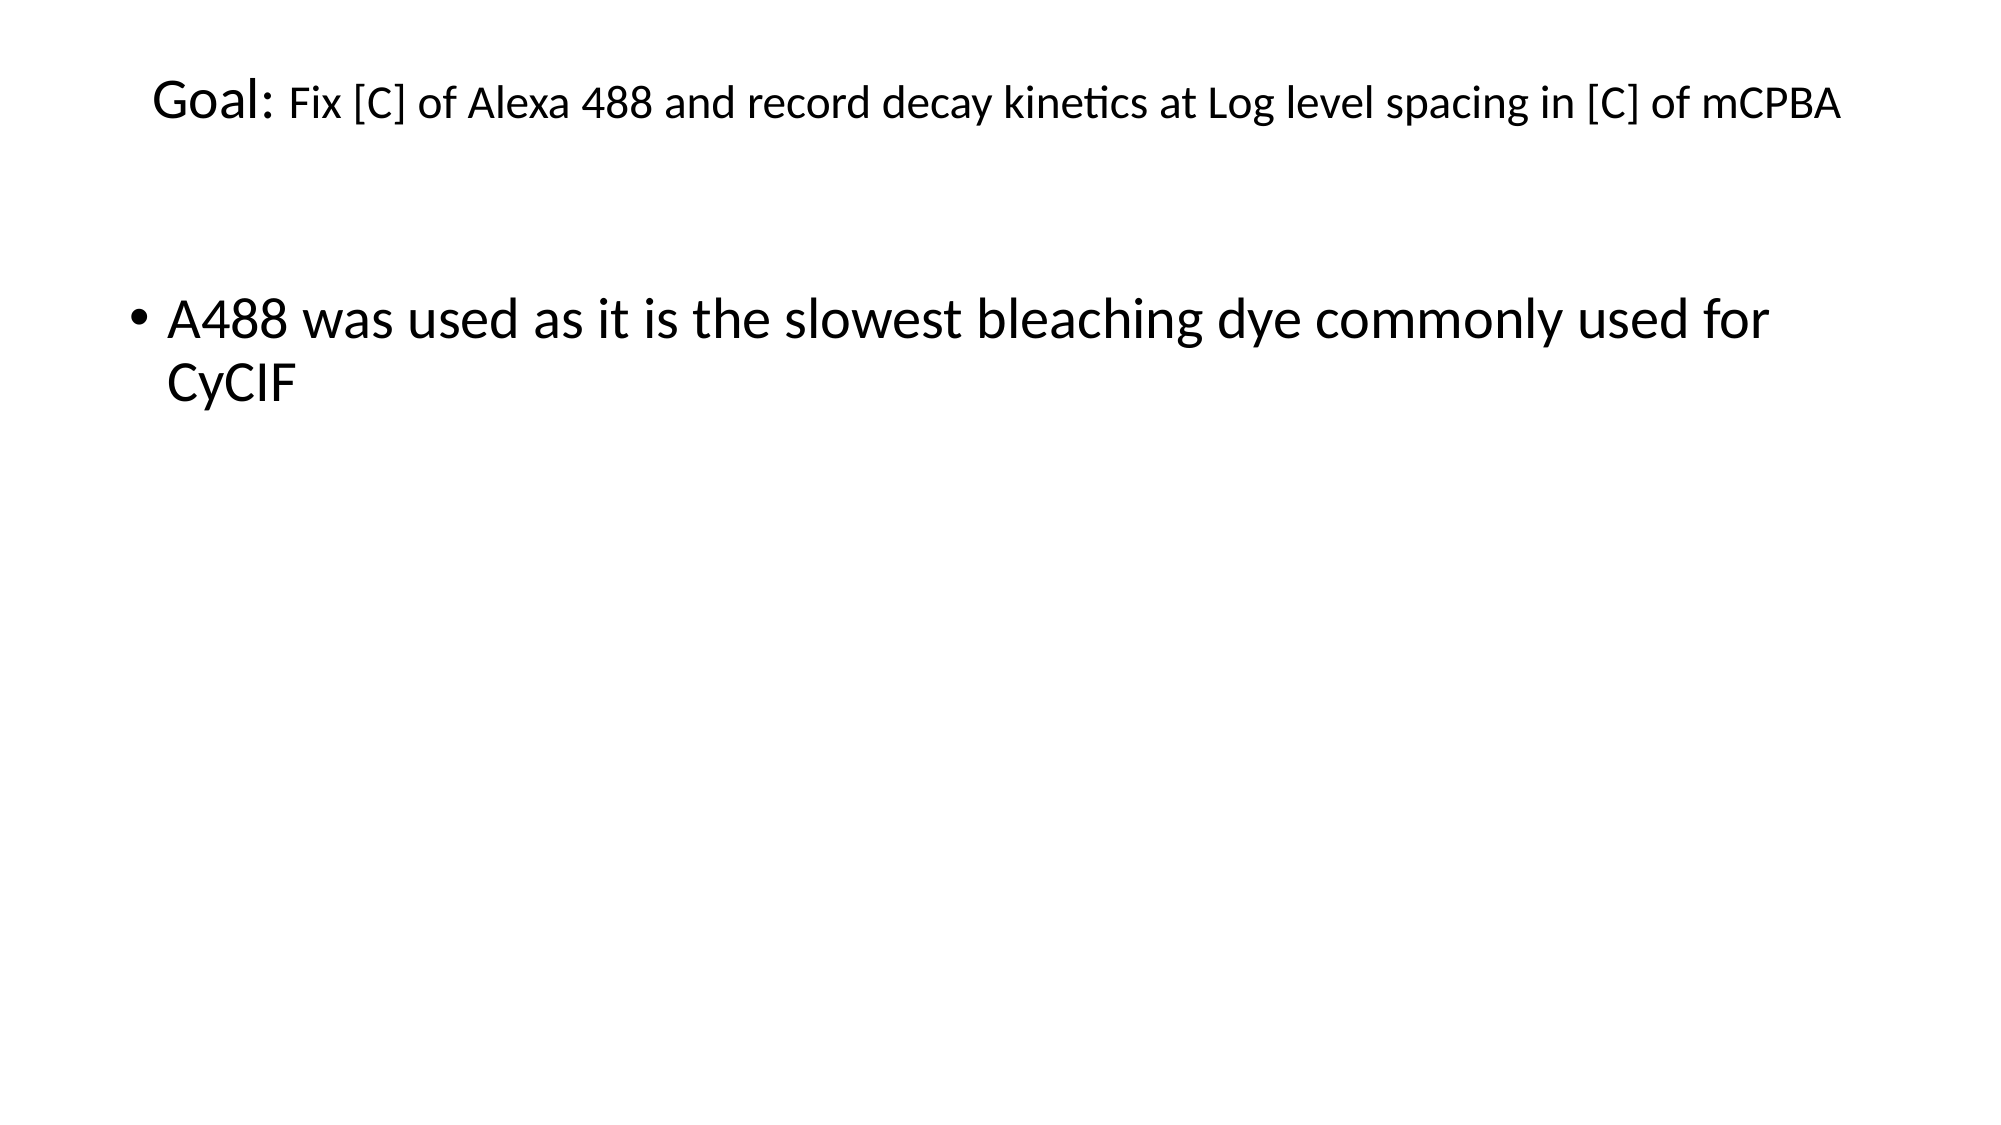

# Goal: Fix [C] of Alexa 488 and record decay kinetics at Log level spacing in [C] of mCPBA
A488 was used as it is the slowest bleaching dye commonly used for CyCIF